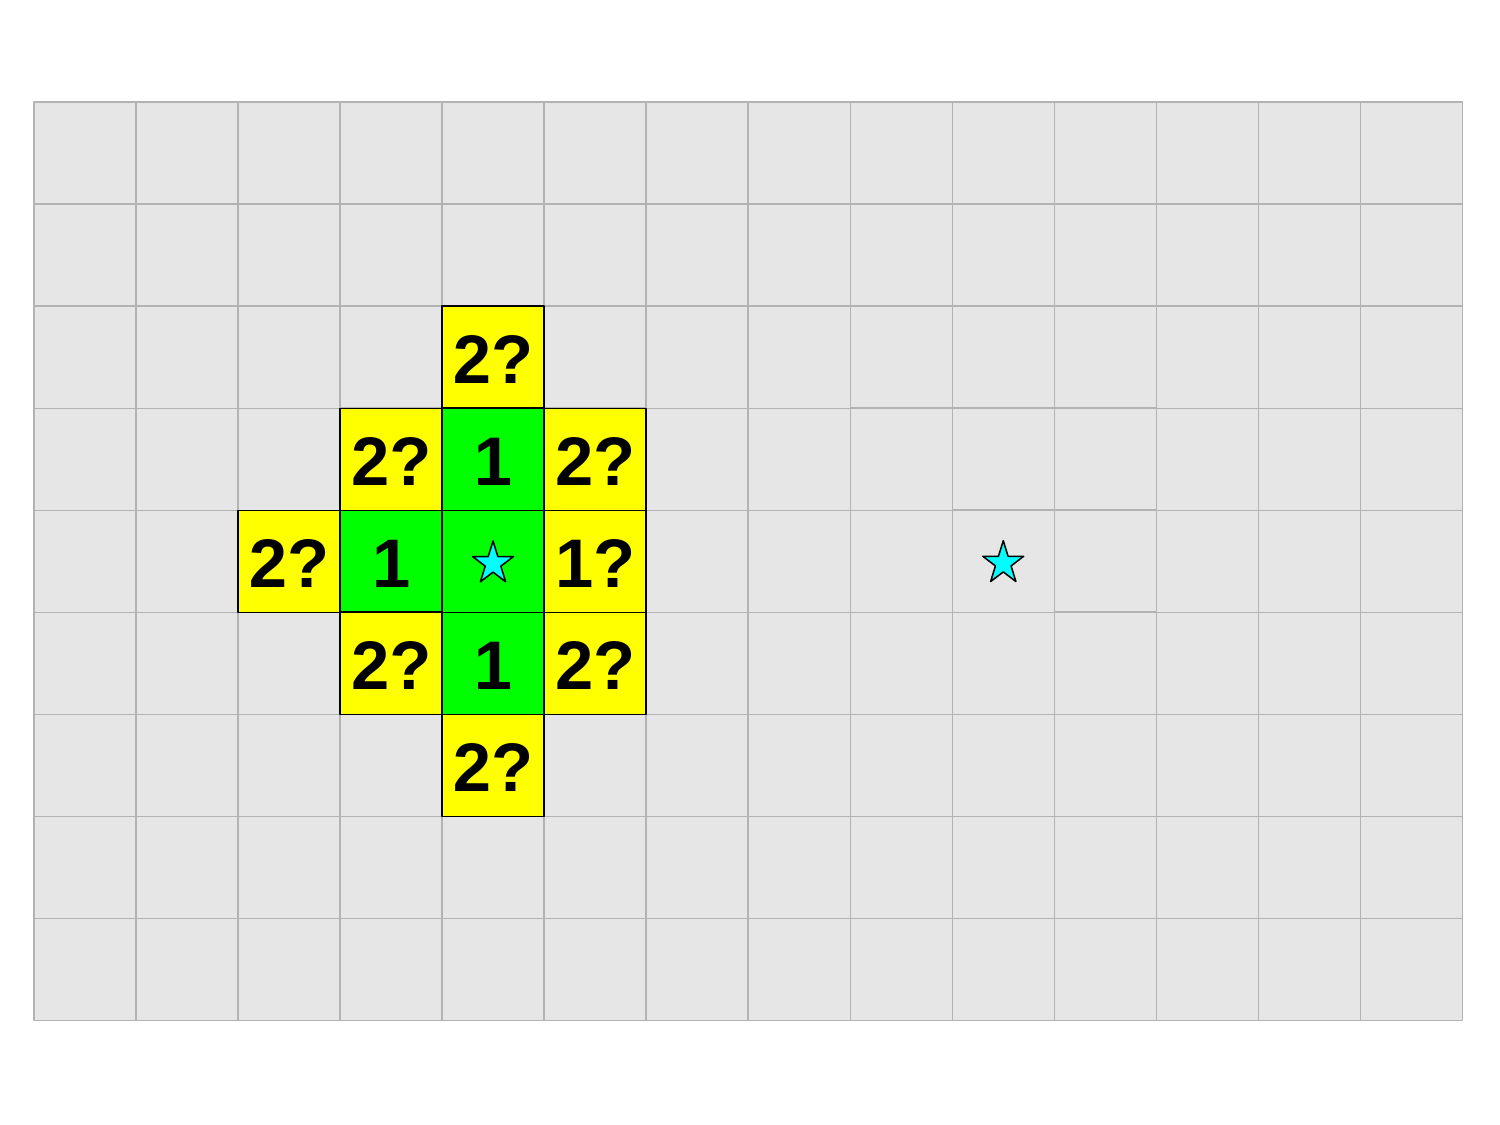

2?

2?
1
2?

1

2?

1?

2?
1
2?

2?